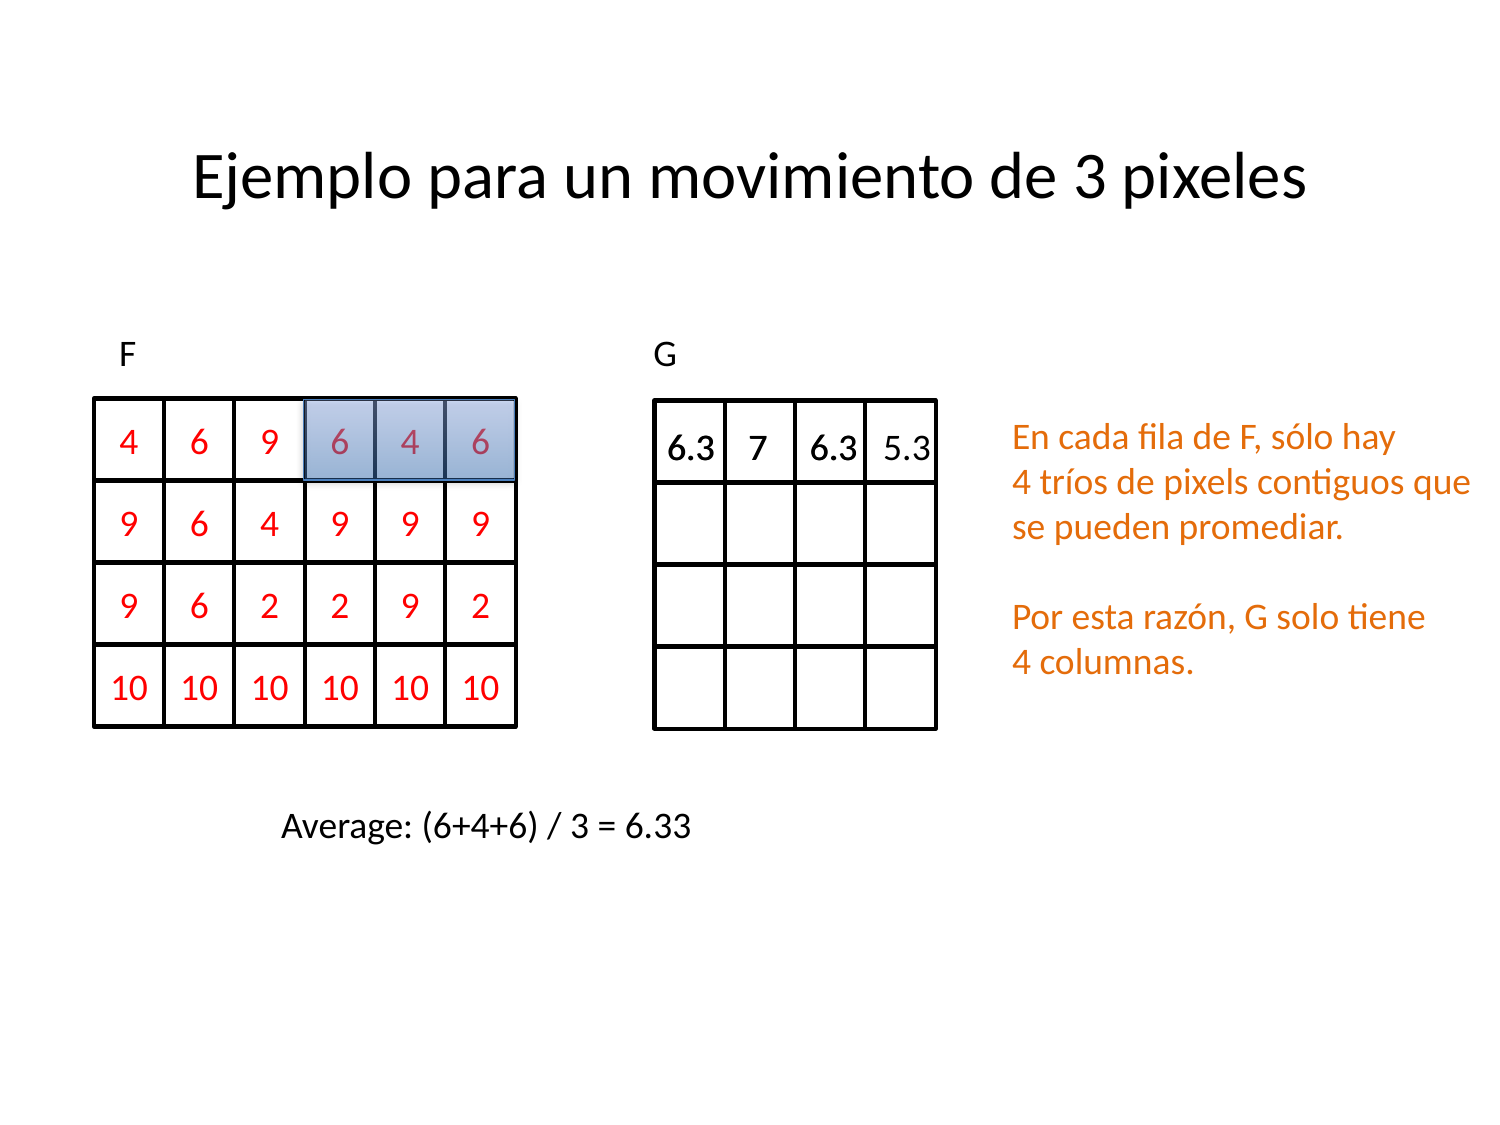

Ejemplo para un movimiento de 3 pixeles
F                                                             G
4
6
9
6
4
6

En cada fila de F, sólo hay
4 tríos de pixels contiguos que
se pueden promediar.

Por esta razón, G solo tiene
4 columnas.
6.3    7     6.3   5.3
6.3    7     6.3
9
6
4
9
9
9

9
6
2
2
9
2

10
10
10
10
10
10

Average: (6+4+6) / 3 = 6.33